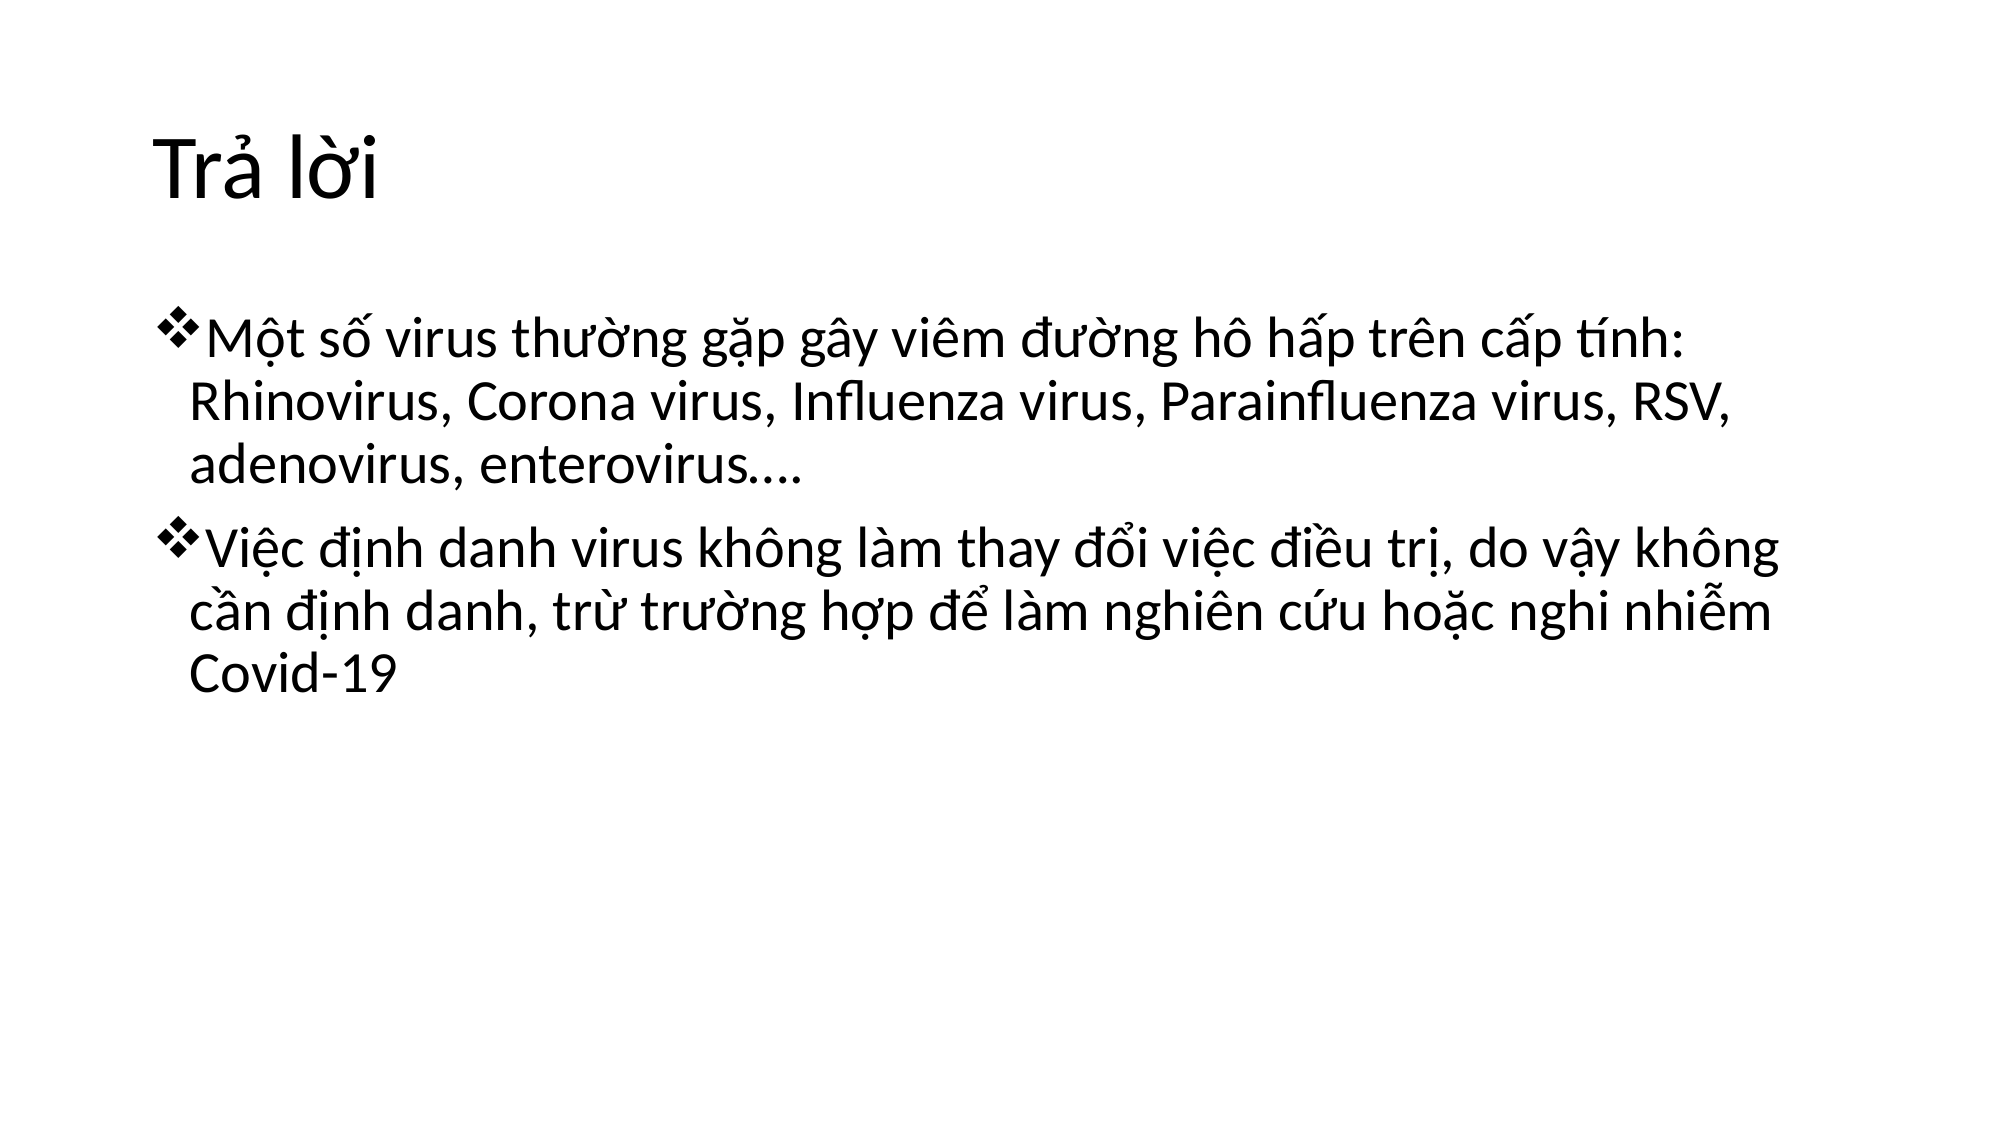

# Trả lời
Một số virus thường gặp gây viêm đường hô hấp trên cấp tính: Rhinovirus, Corona virus, Influenza virus, Parainfluenza virus, RSV, adenovirus, enterovirus….
Việc định danh virus không làm thay đổi việc điều trị, do vậy không cần định danh, trừ trường hợp để làm nghiên cứu hoặc nghi nhiễm Covid-19